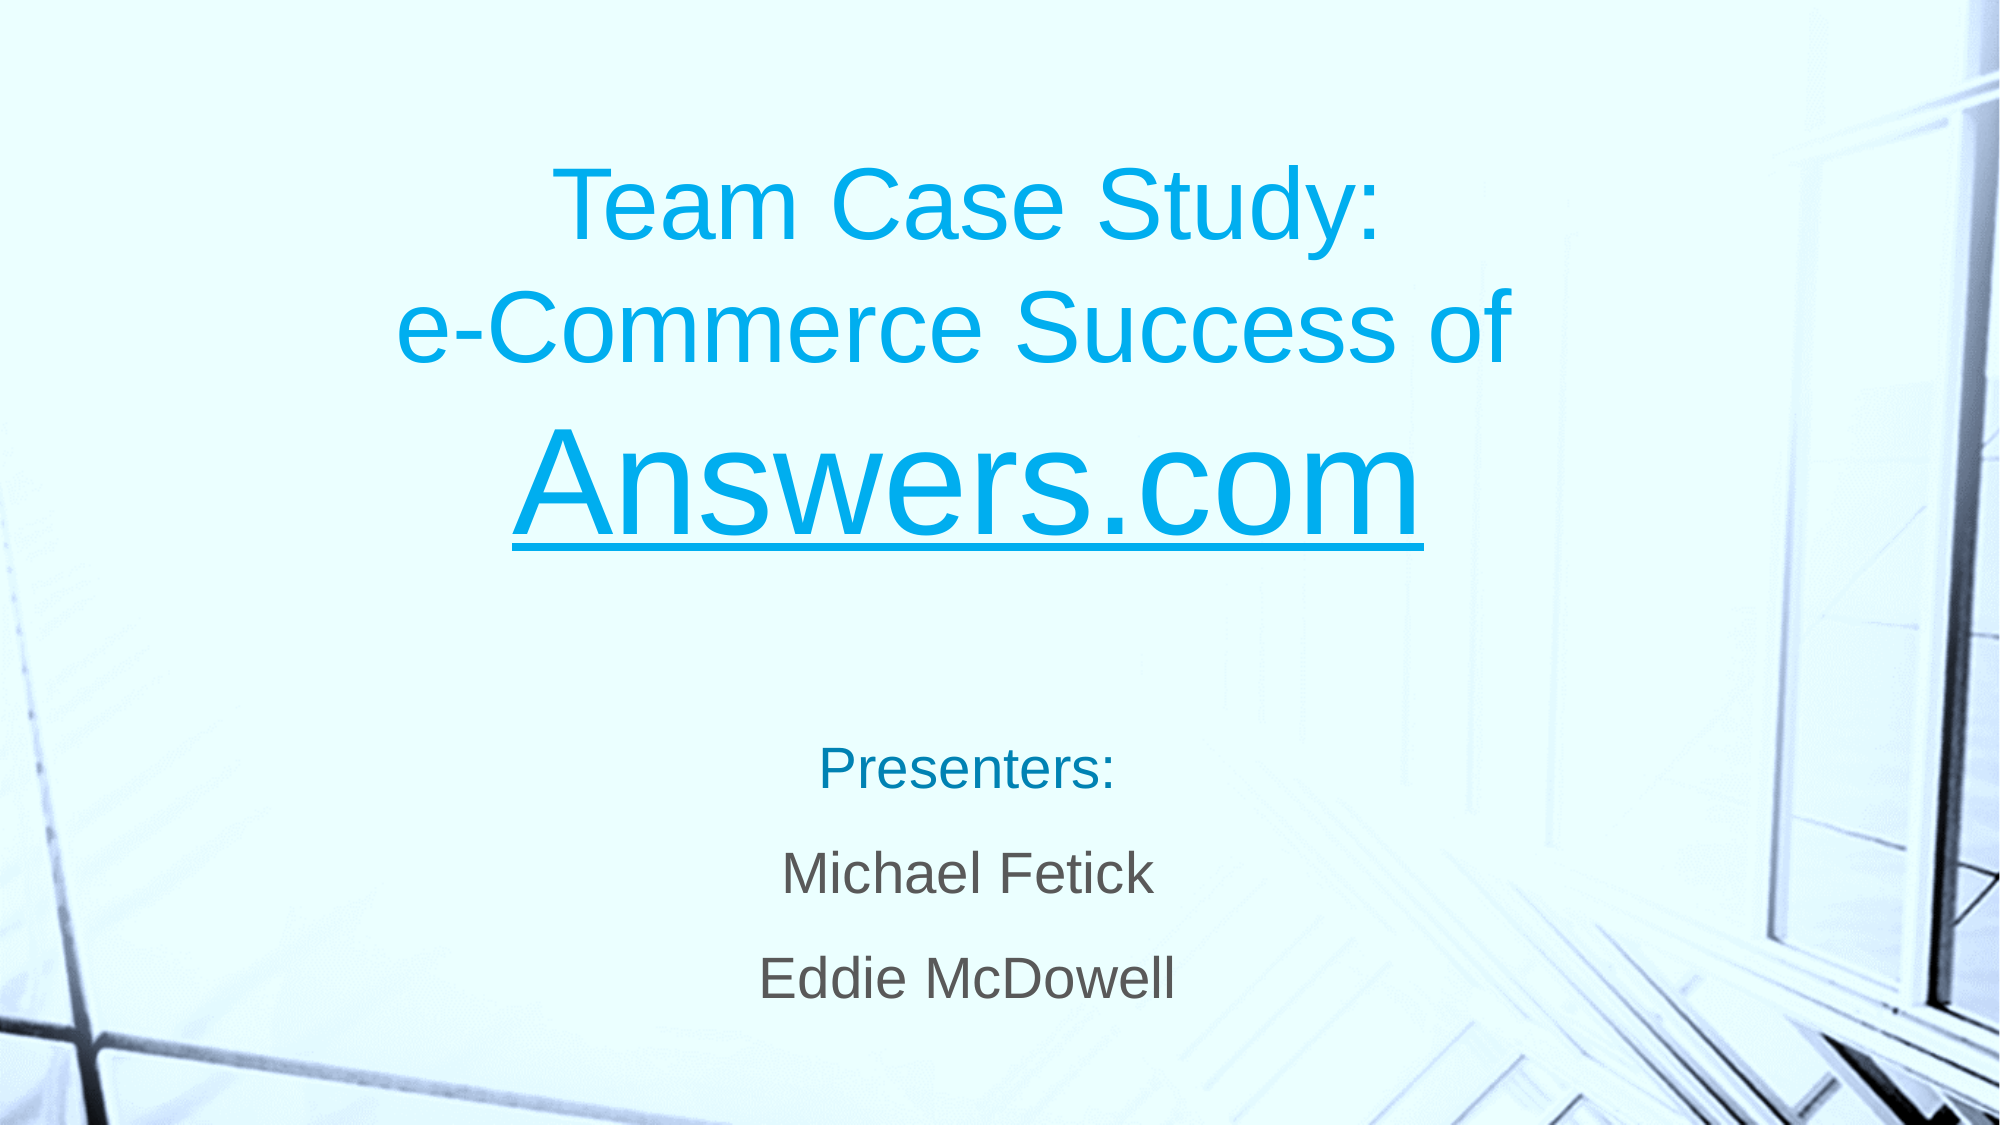

# Team Case Study: e-Commerce Success of Answers.com
Presenters:
Michael Fetick
Eddie McDowell